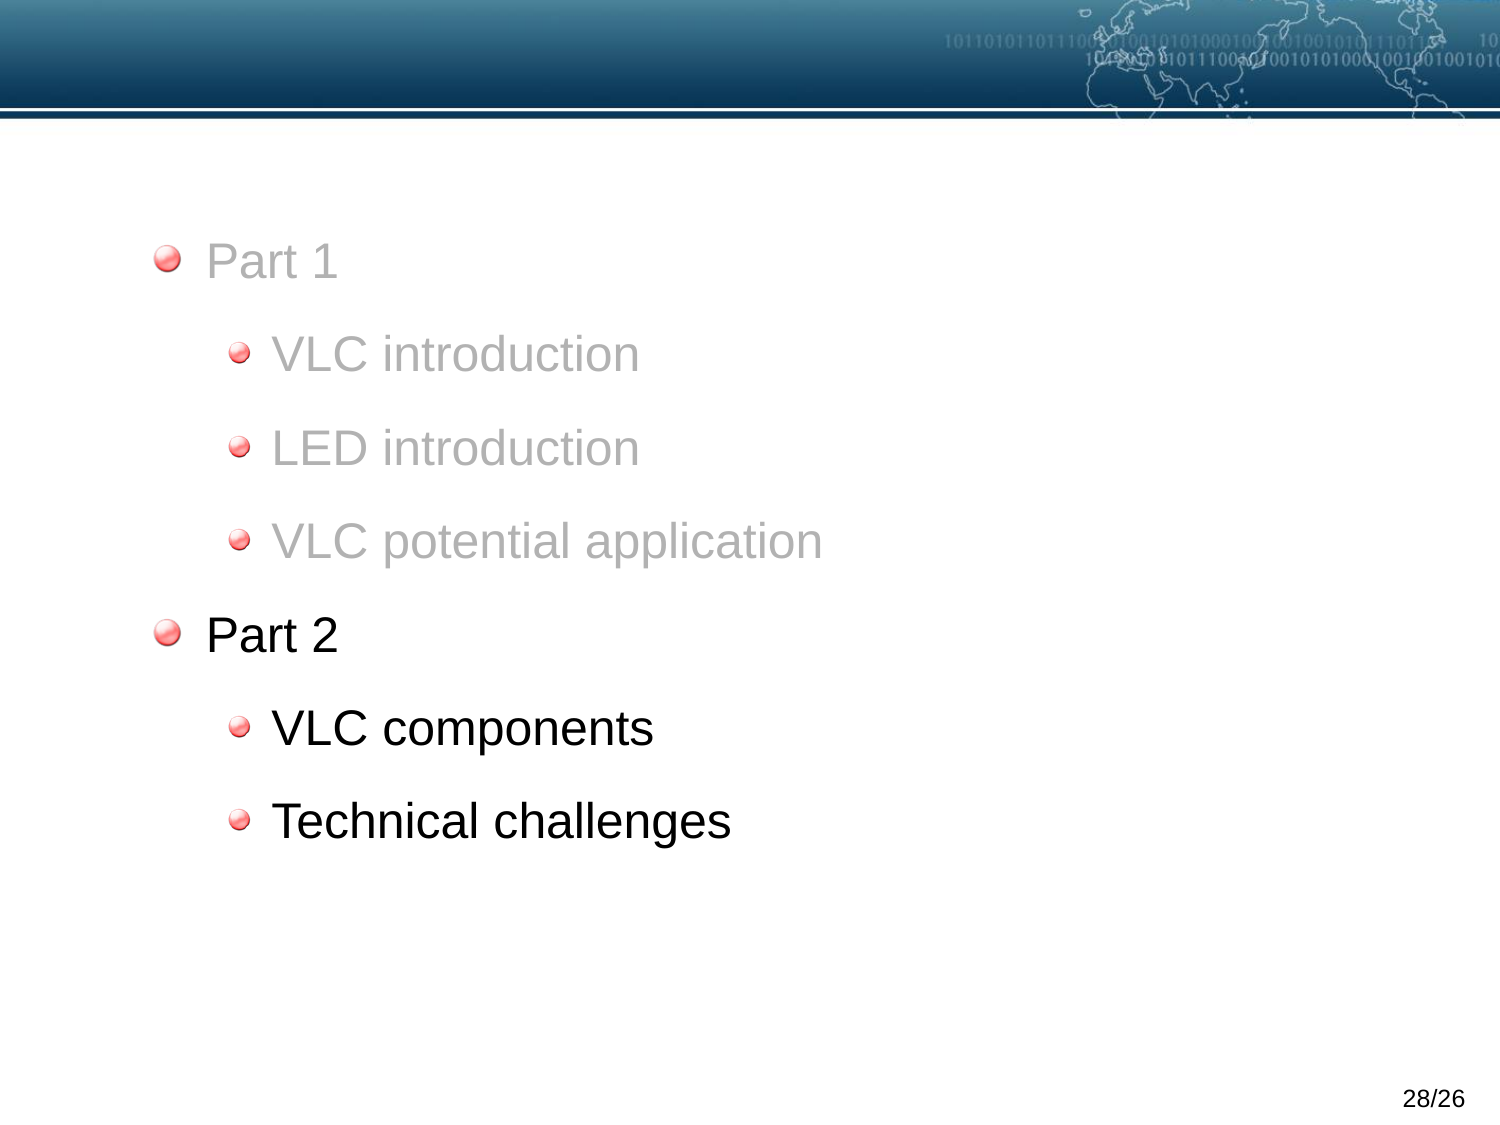

Part 1
VLC introduction
LED introduction
VLC potential application
Part 2
VLC components
Technical challenges